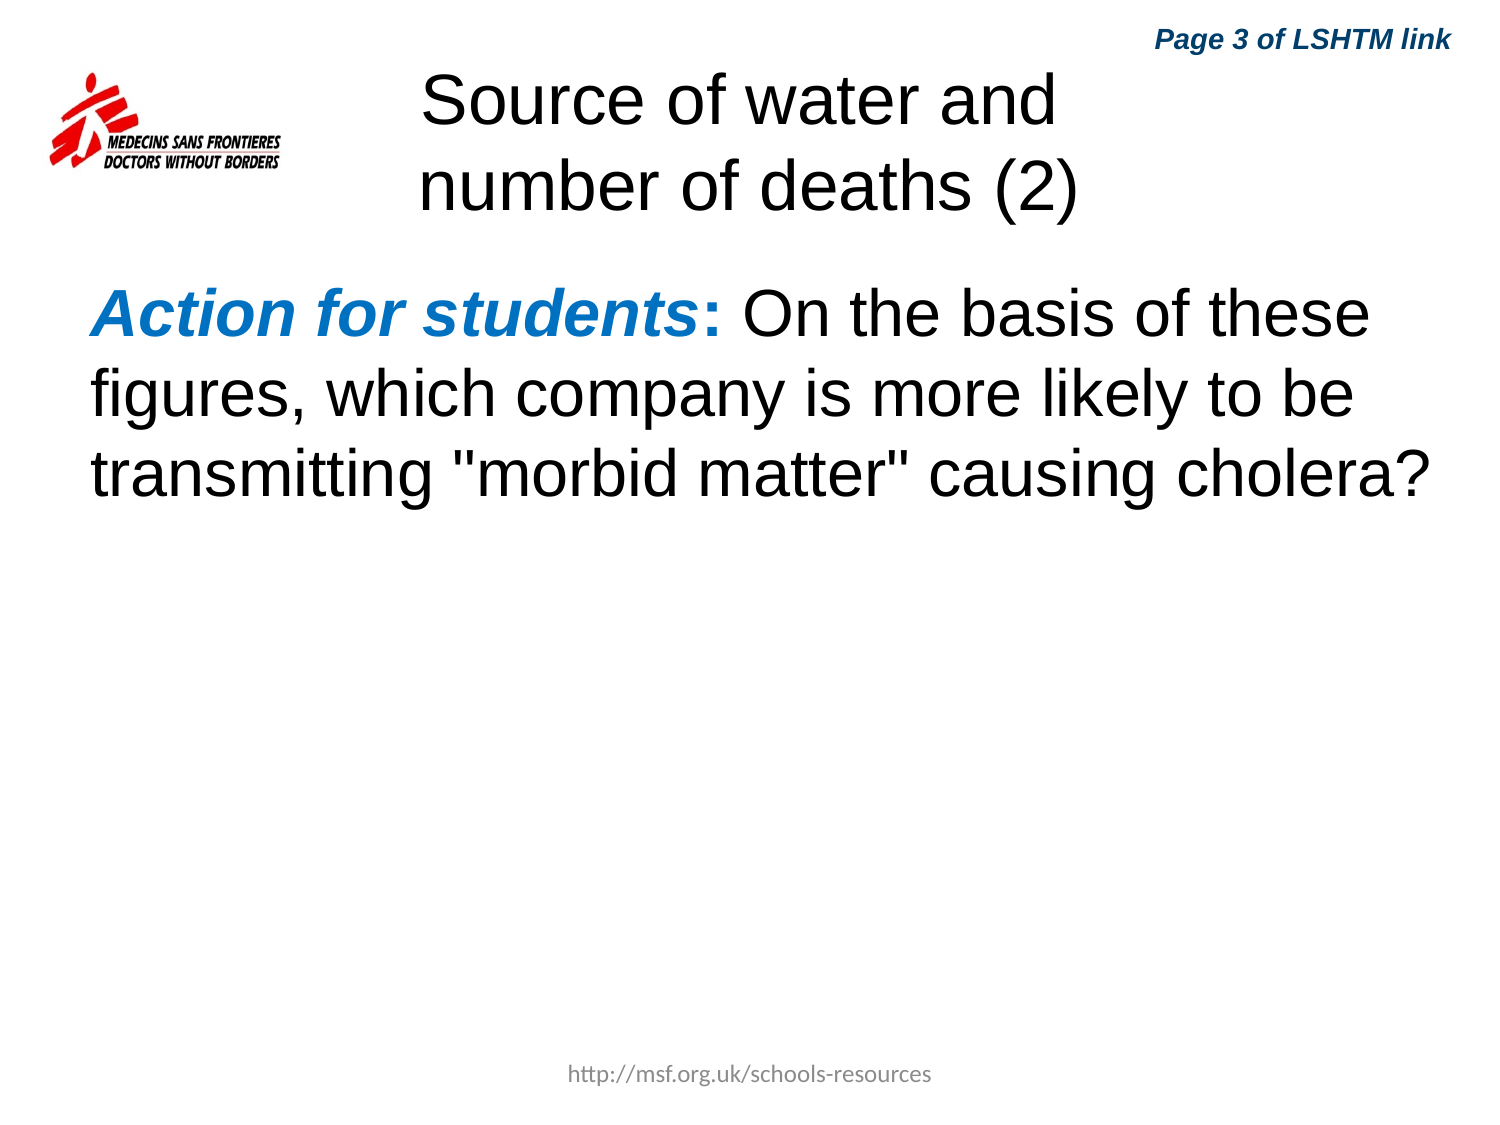

Page 3 of LSHTM link
# Source of water and number of deaths (2)
Action for students: On the basis of these figures, which company is more likely to be transmitting "morbid matter" causing cholera?

http://msf.org.uk/schools-resources